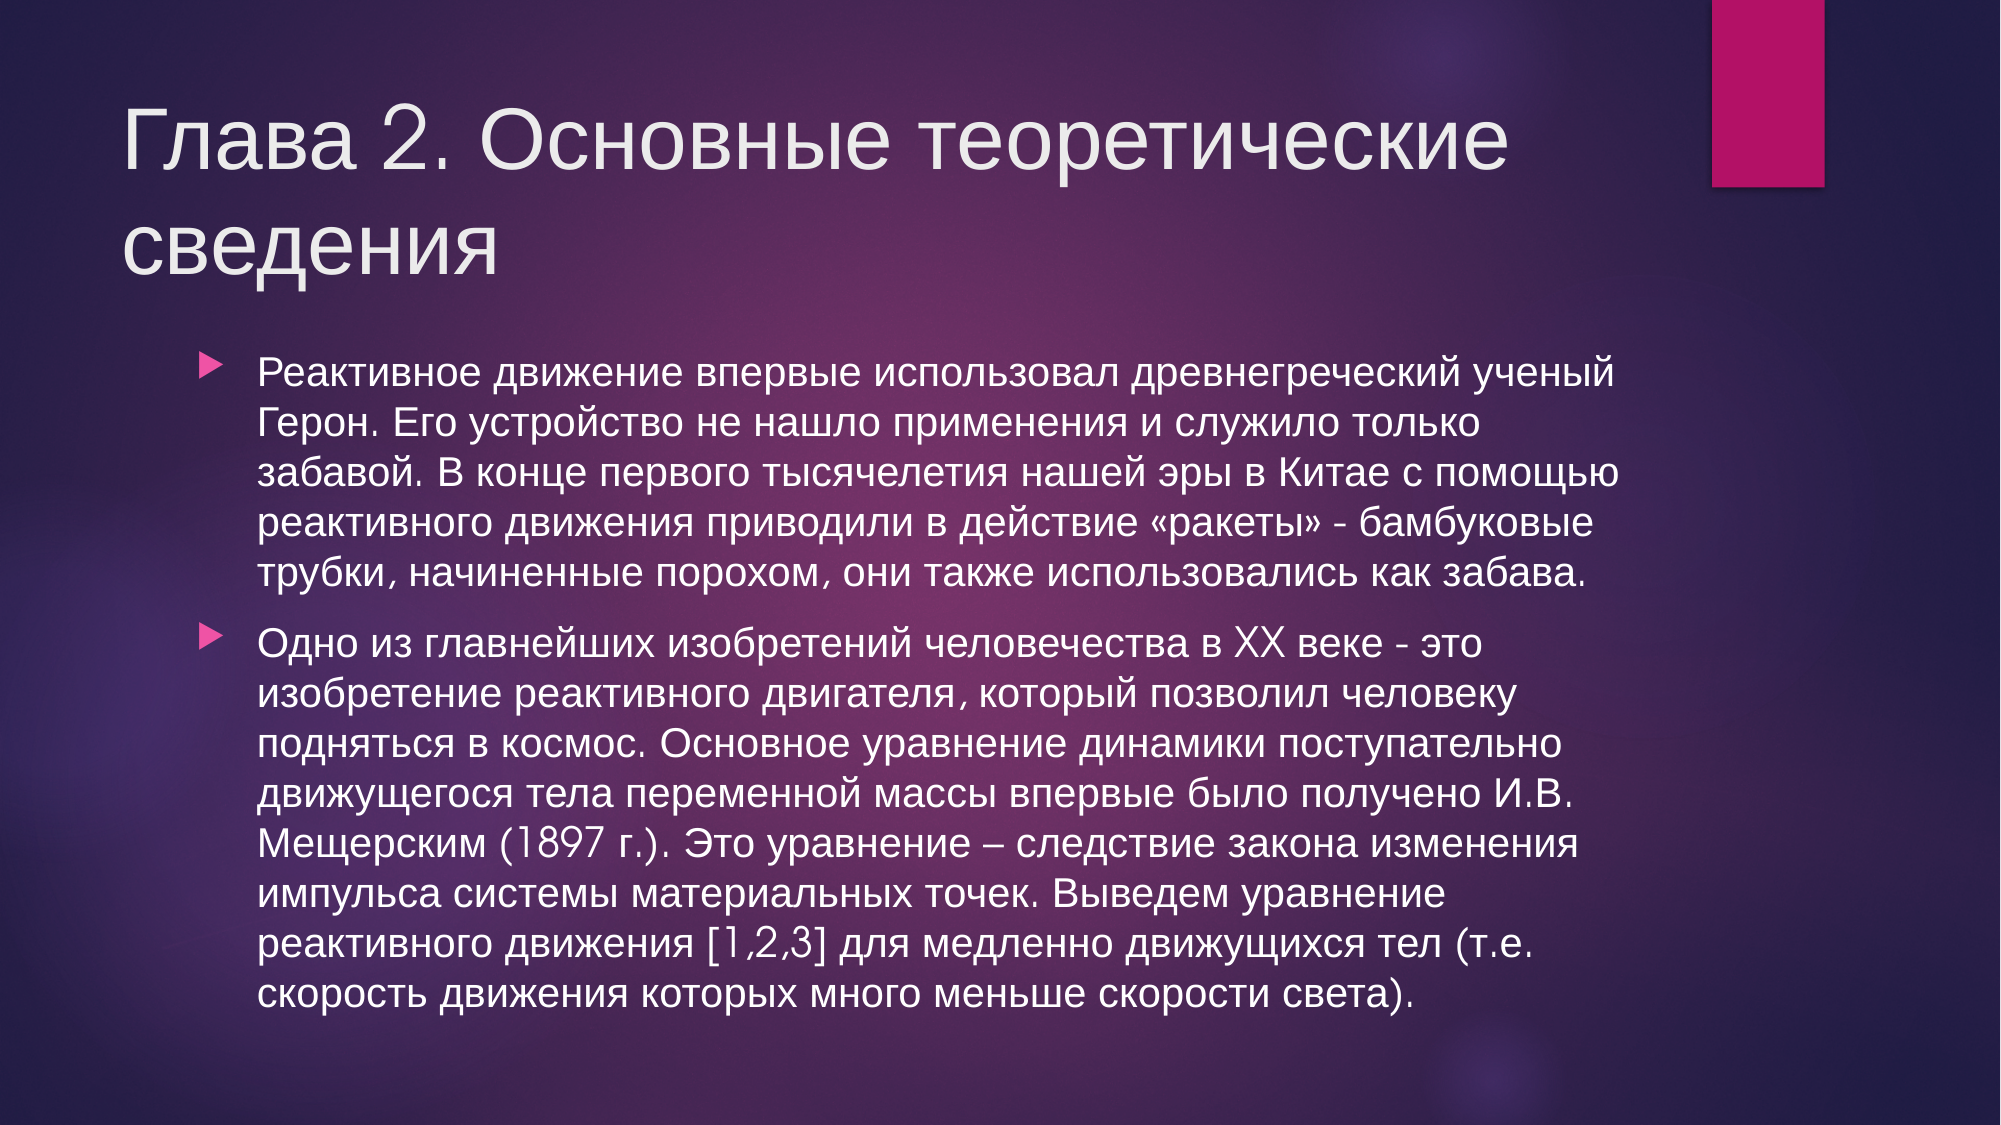

# Глава 2. Основные теоретические сведения

Реактивное движение впервые использовал древнегреческий ученый Герон. Его устройство не нашло применения и служило только забавой. В конце первого тысячелетия нашей эры в Китае с помощью реактивного движения приводили в действие «ракеты» - бамбуковые трубки, начиненные порохом, они также использовались как забава.
Одно из главнейших изобретений человечества в XX веке - это изобретение реактивного двигателя, который позволил человеку подняться в космос. Основное уравнение динамики поступательно движущегося тела переменной массы впервые было получено И.В. Мещерским (1897 г.). Это уравнение – следствие закона изменения импульса системы материальных точек. Выведем уравнение реактивного движения [1,2,3] для медленно движущихся тел (т.е. скорость движения которых много меньше скорости света).